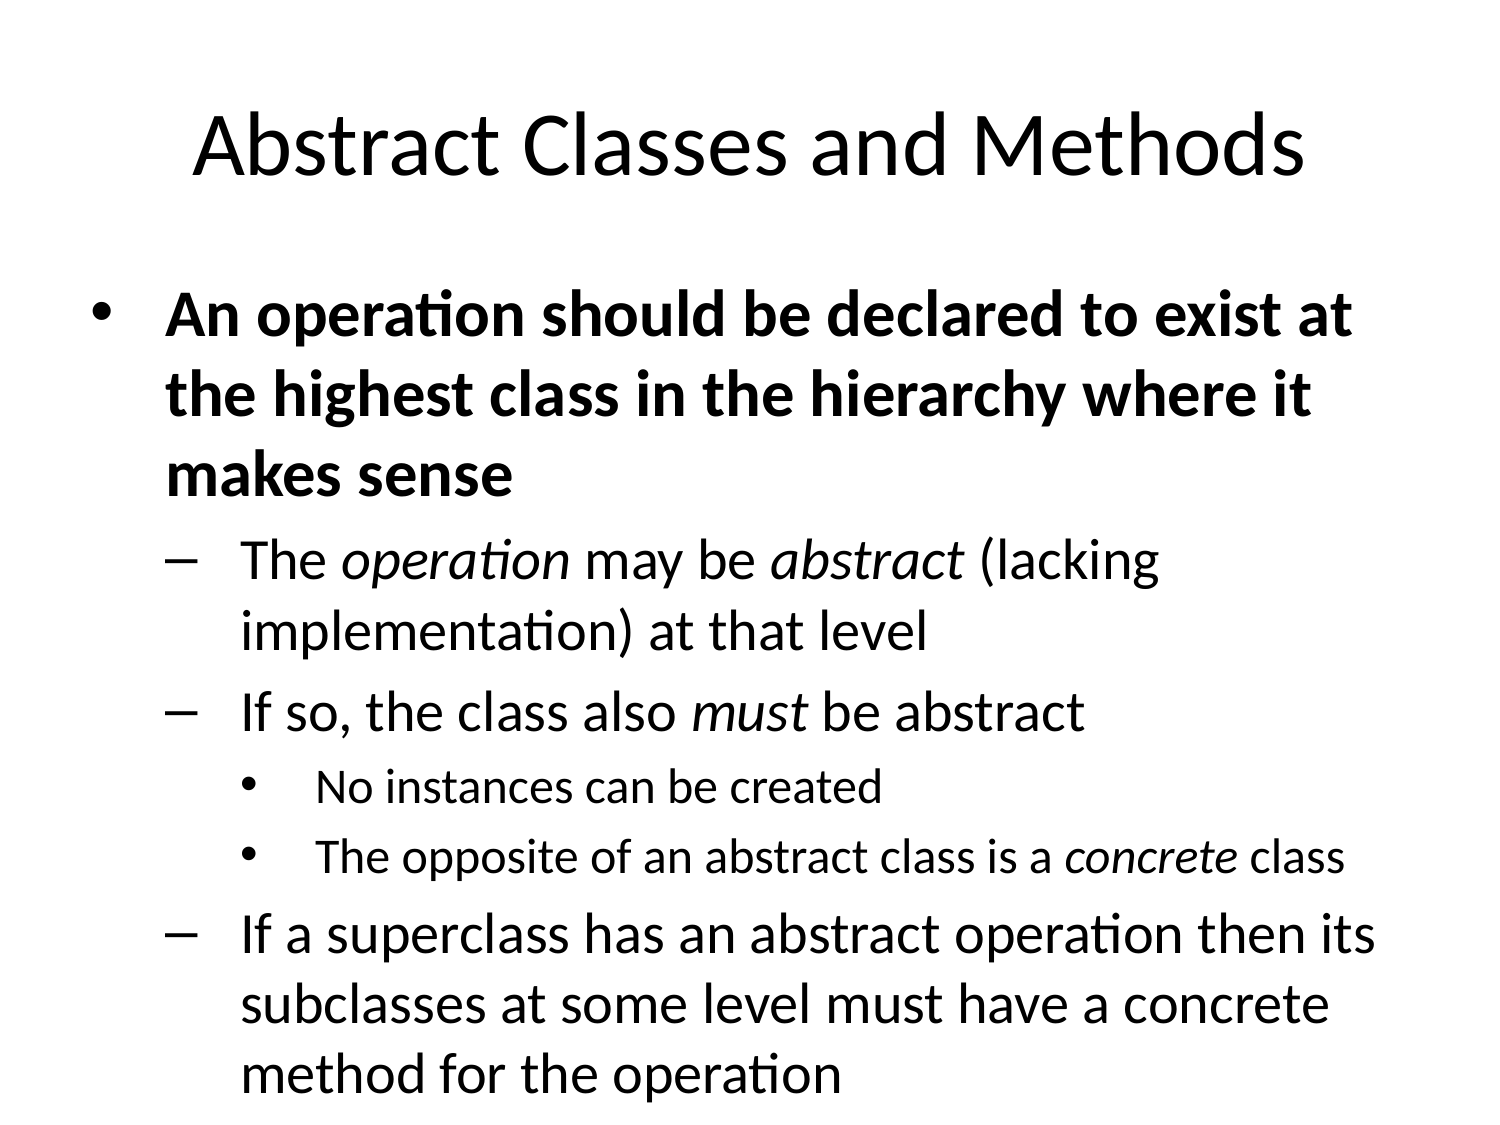

# Abstract Classes and Methods
An operation should be declared to exist at the highest class in the hierarchy where it makes sense
The operation may be abstract (lacking implementation) at that level
If so, the class also must be abstract
No instances can be created
The opposite of an abstract class is a concrete class
If a superclass has an abstract operation then its subclasses at some level must have a concrete method for the operation
Leaf classes must have or inherit concrete methods for all operations
Leaf classes must be concrete